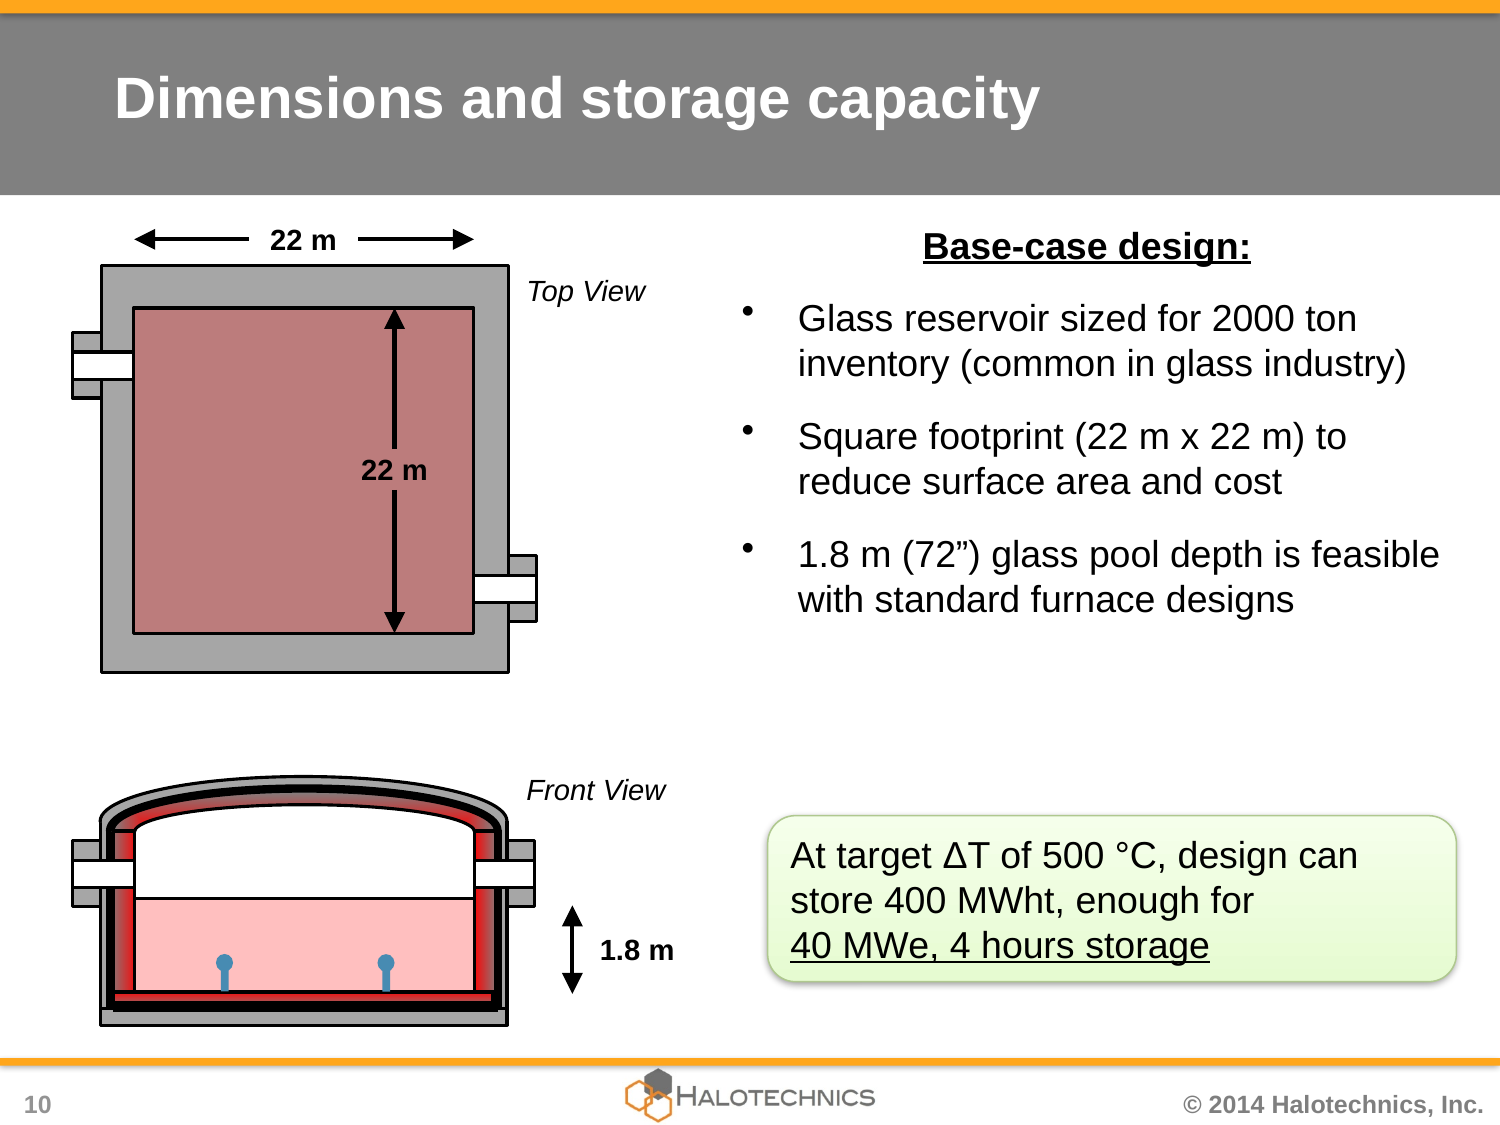

# Dimensions and storage capacity
22 m
Base-case design:
Top View

Glass reservoir sized for 2000 ton inventory (common in glass industry)
Square footprint (22 m x 22 m) to reduce surface area and cost
1.8 m (72”) glass pool depth is feasible with standard furnace designs

22 m

Front View

At target ΔT of 500 °C, design can store 400 MWht, enough for
40 MWe, 4 hours storage
1.8 m